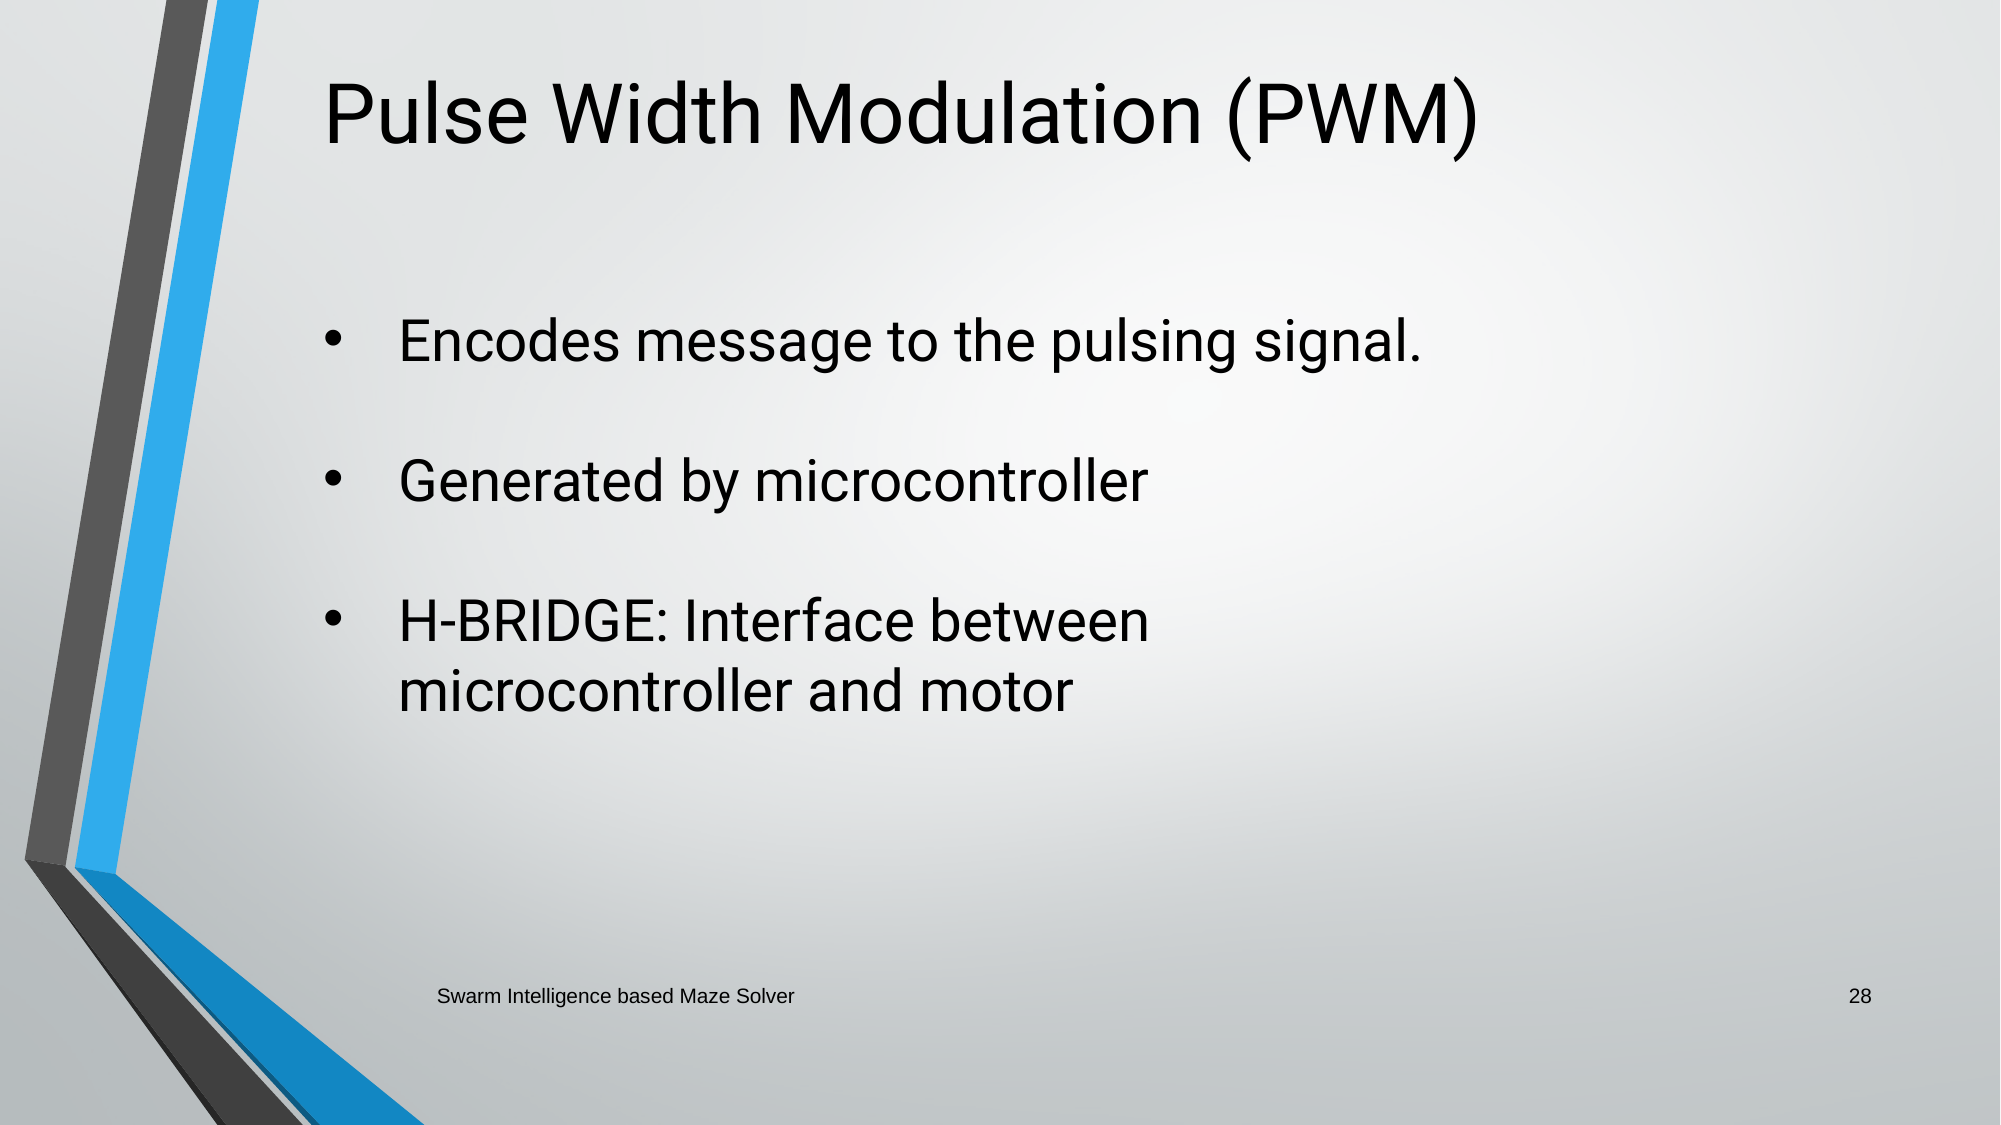

Pulse Width Modulation (PWM)
Encodes message to the pulsing signal.

Generated by microcontroller

H-BRIDGE: Interface between microcontroller and motor

Swarm Intelligence based Maze Solver
28